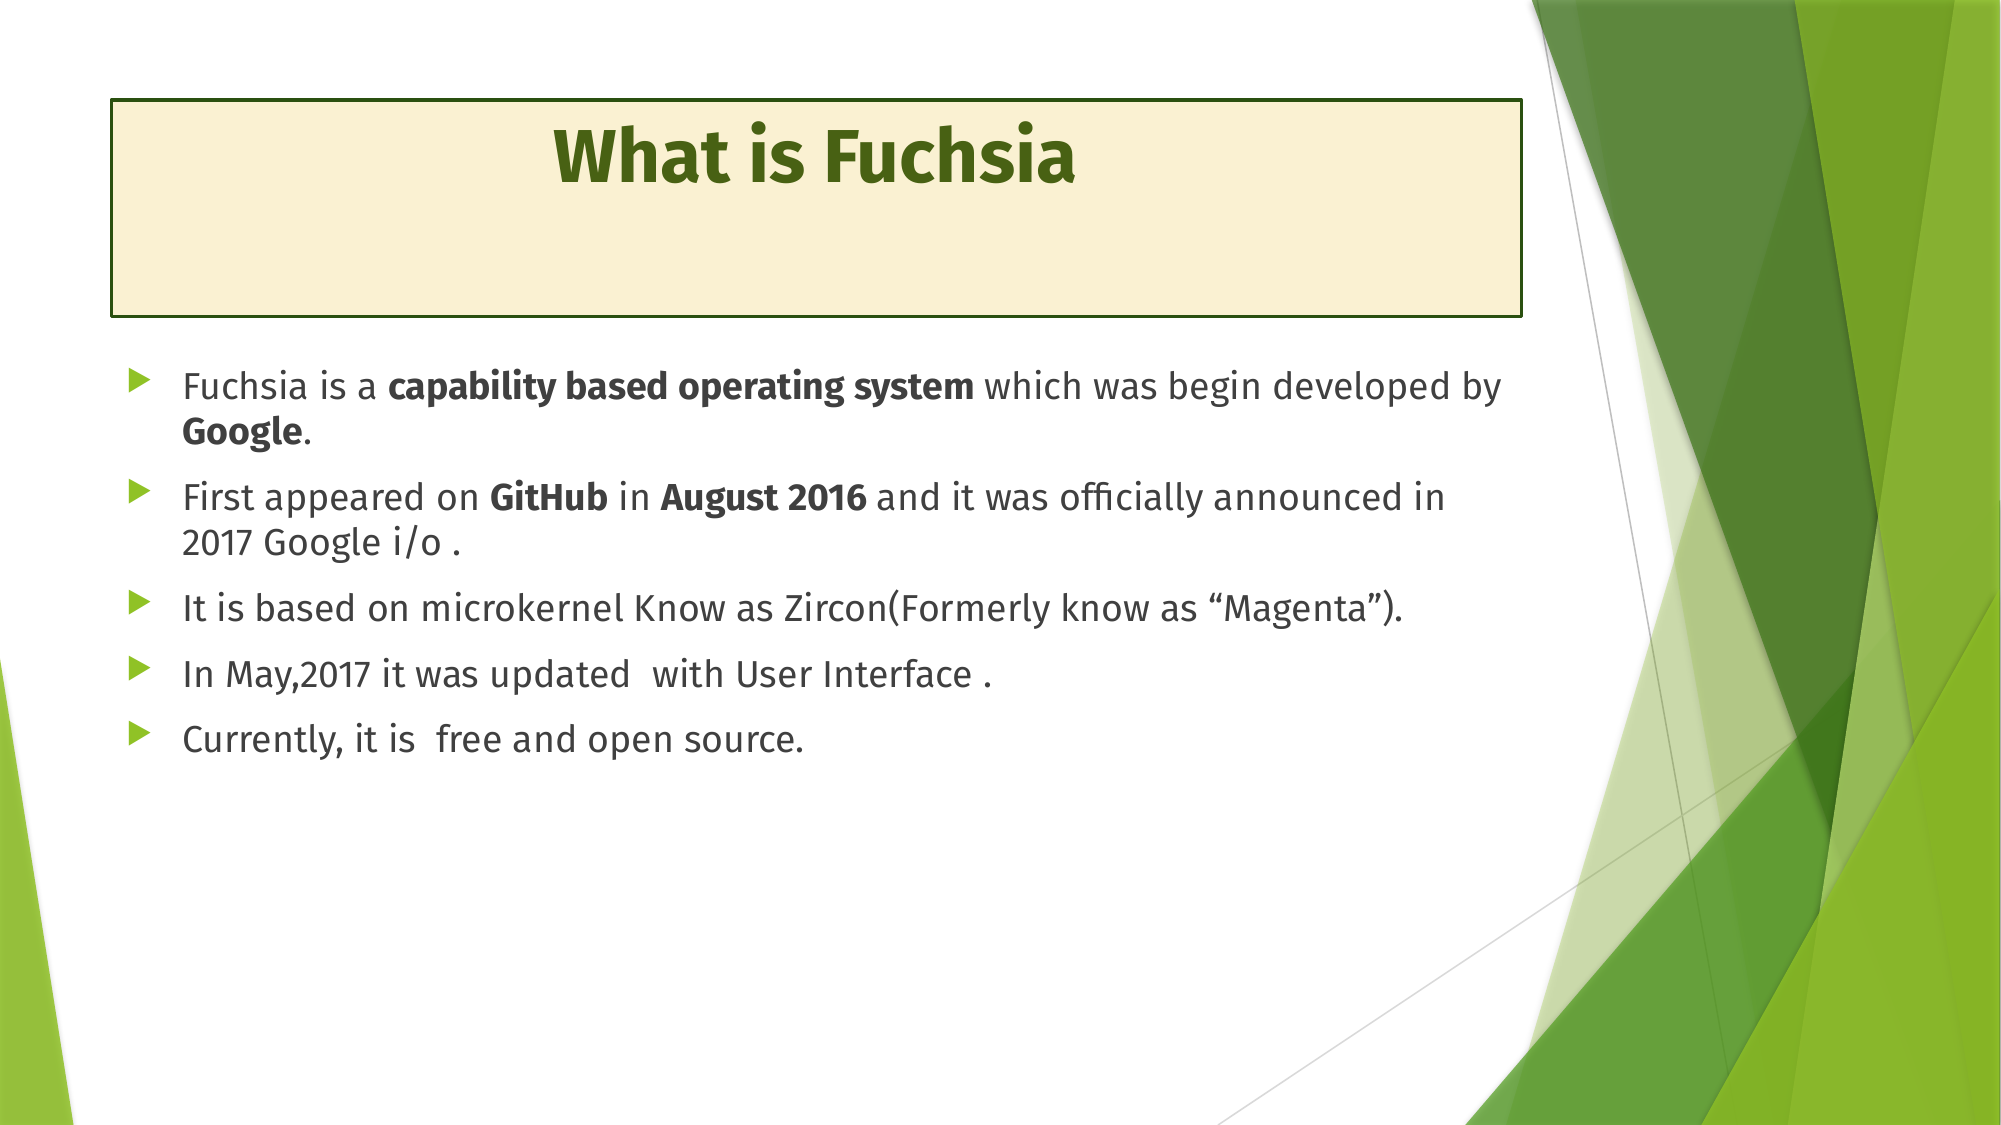

# What is Fuchsia
Fuchsia is a capability based operating system which was begin developed by Google.
First appeared on GitHub in August 2016 and it was officially announced in 2017 Google i/o .
It is based on microkernel Know as Zircon(Formerly know as “Magenta”).
In May,2017 it was updated  with User Interface .
Currently, it is  free and open source.